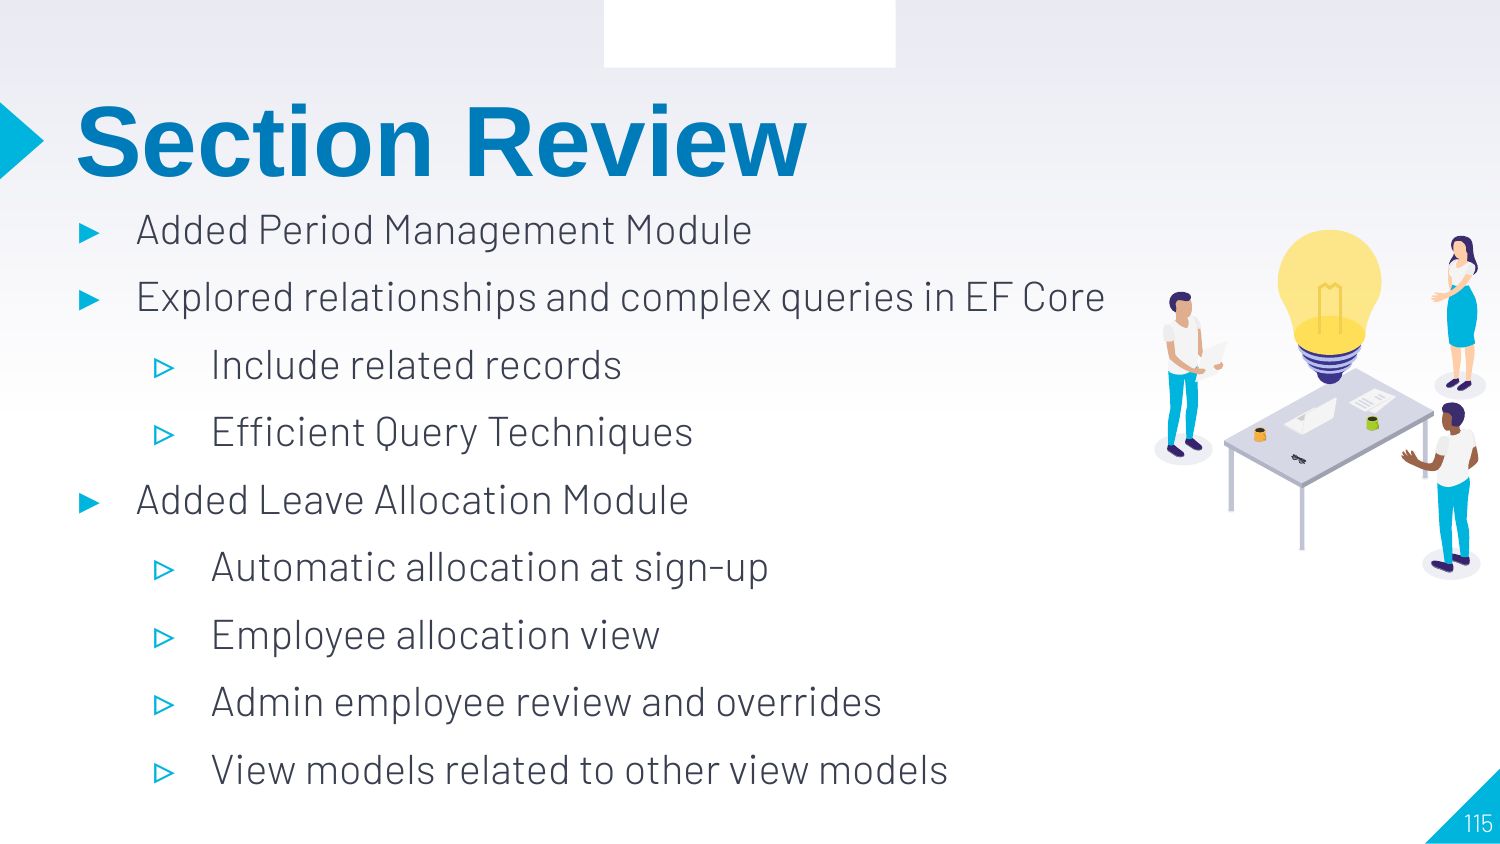

Section Overview

# Section Review
Added Period Management Module
Explored relationships and complex queries in EF Core
Include related records
Efficient Query Techniques
Added Leave Allocation Module
Automatic allocation at sign-up
Employee allocation view
Admin employee review and overrides
View models related to other view models

115